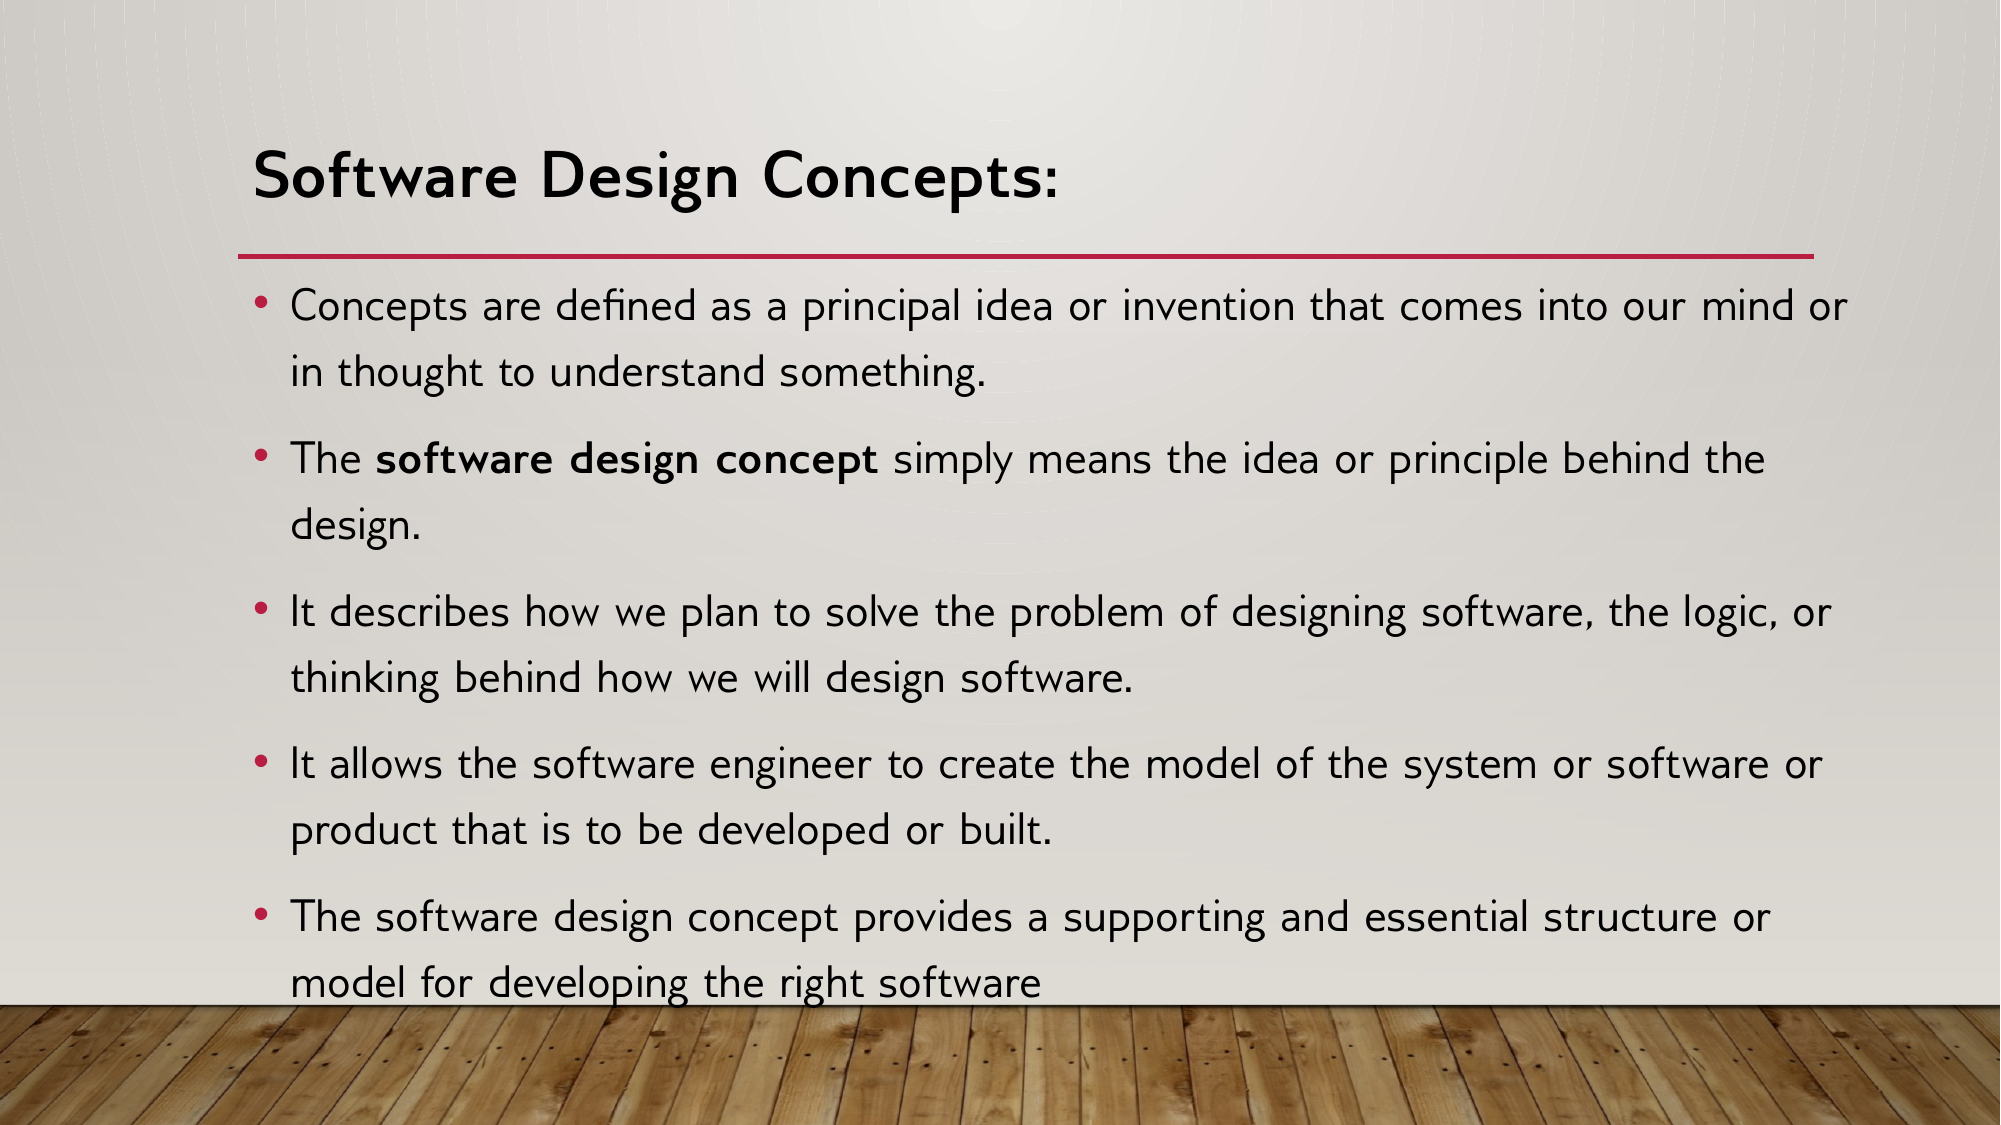

# Software Design Concepts:
Concepts are defined as a principal idea or invention that comes into our mind or in thought to understand something.
The software design concept simply means the idea or principle behind the design.
It describes how we plan to solve the problem of designing software, the logic, or thinking behind how we will design software.
It allows the software engineer to create the model of the system or software or product that is to be developed or built.
The software design concept provides a supporting and essential structure or model for developing the right software